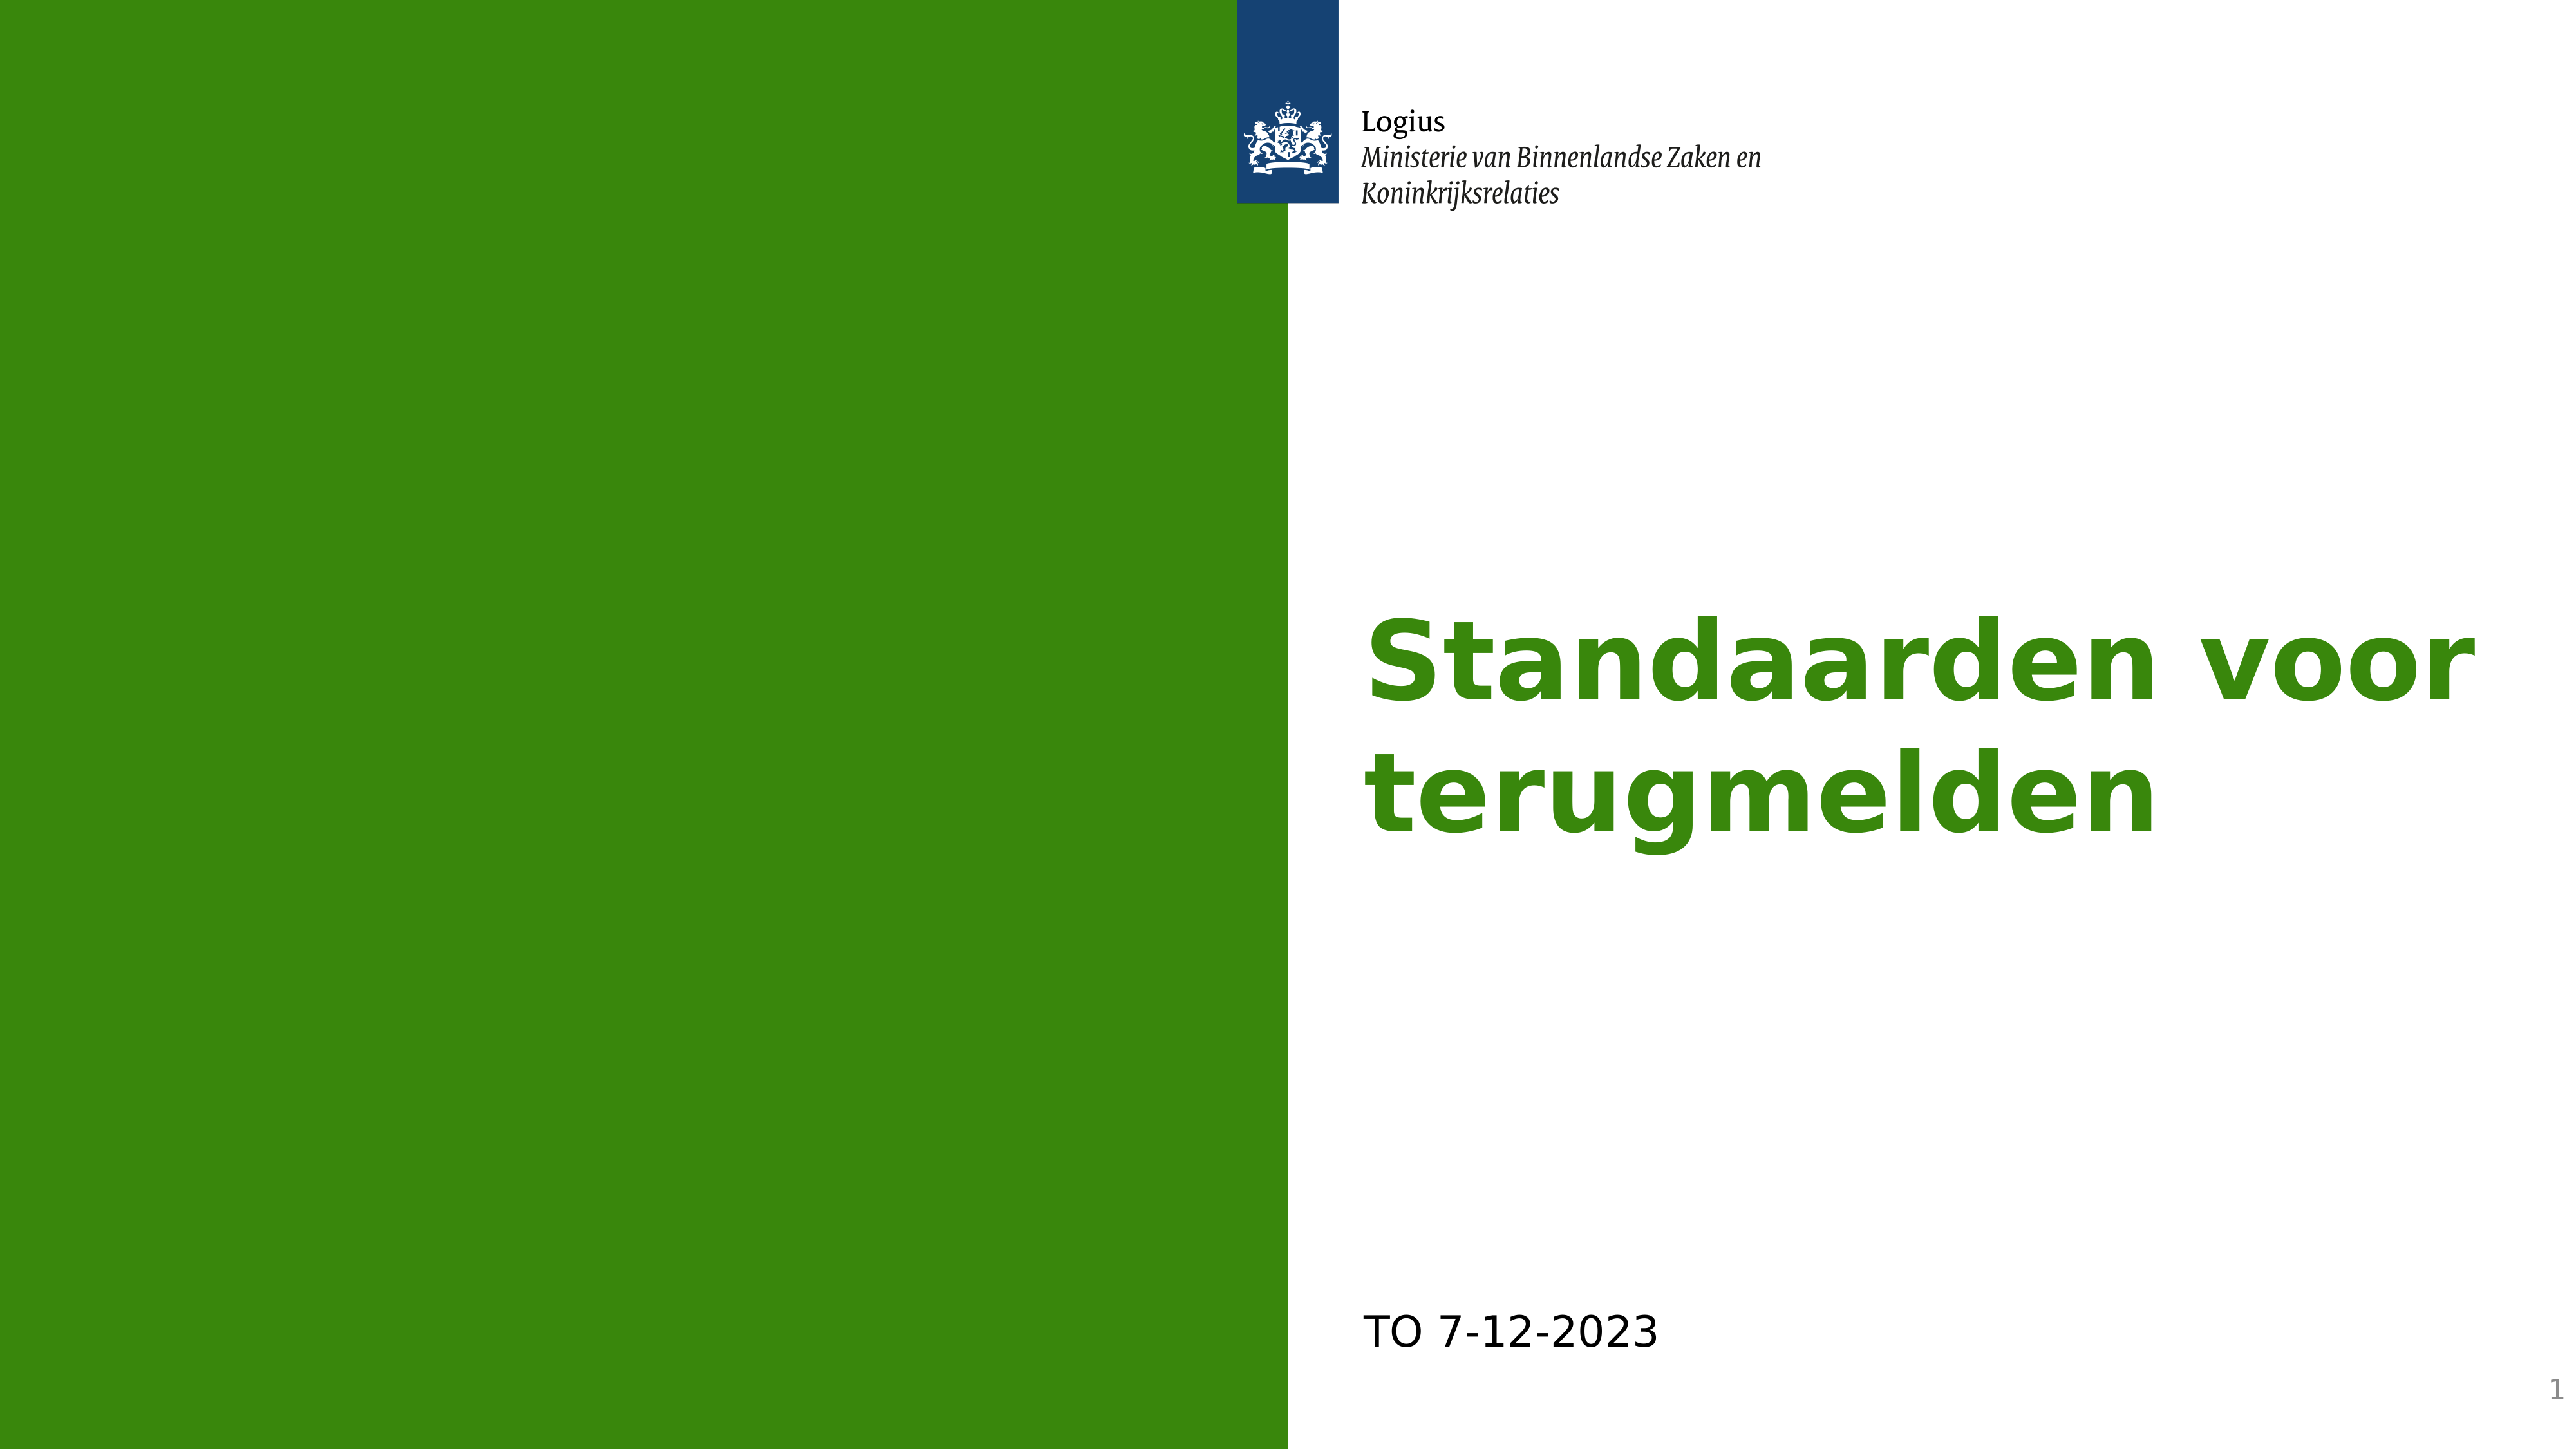

# Standaarden voor terugmelden
TO 7-12-2023
1